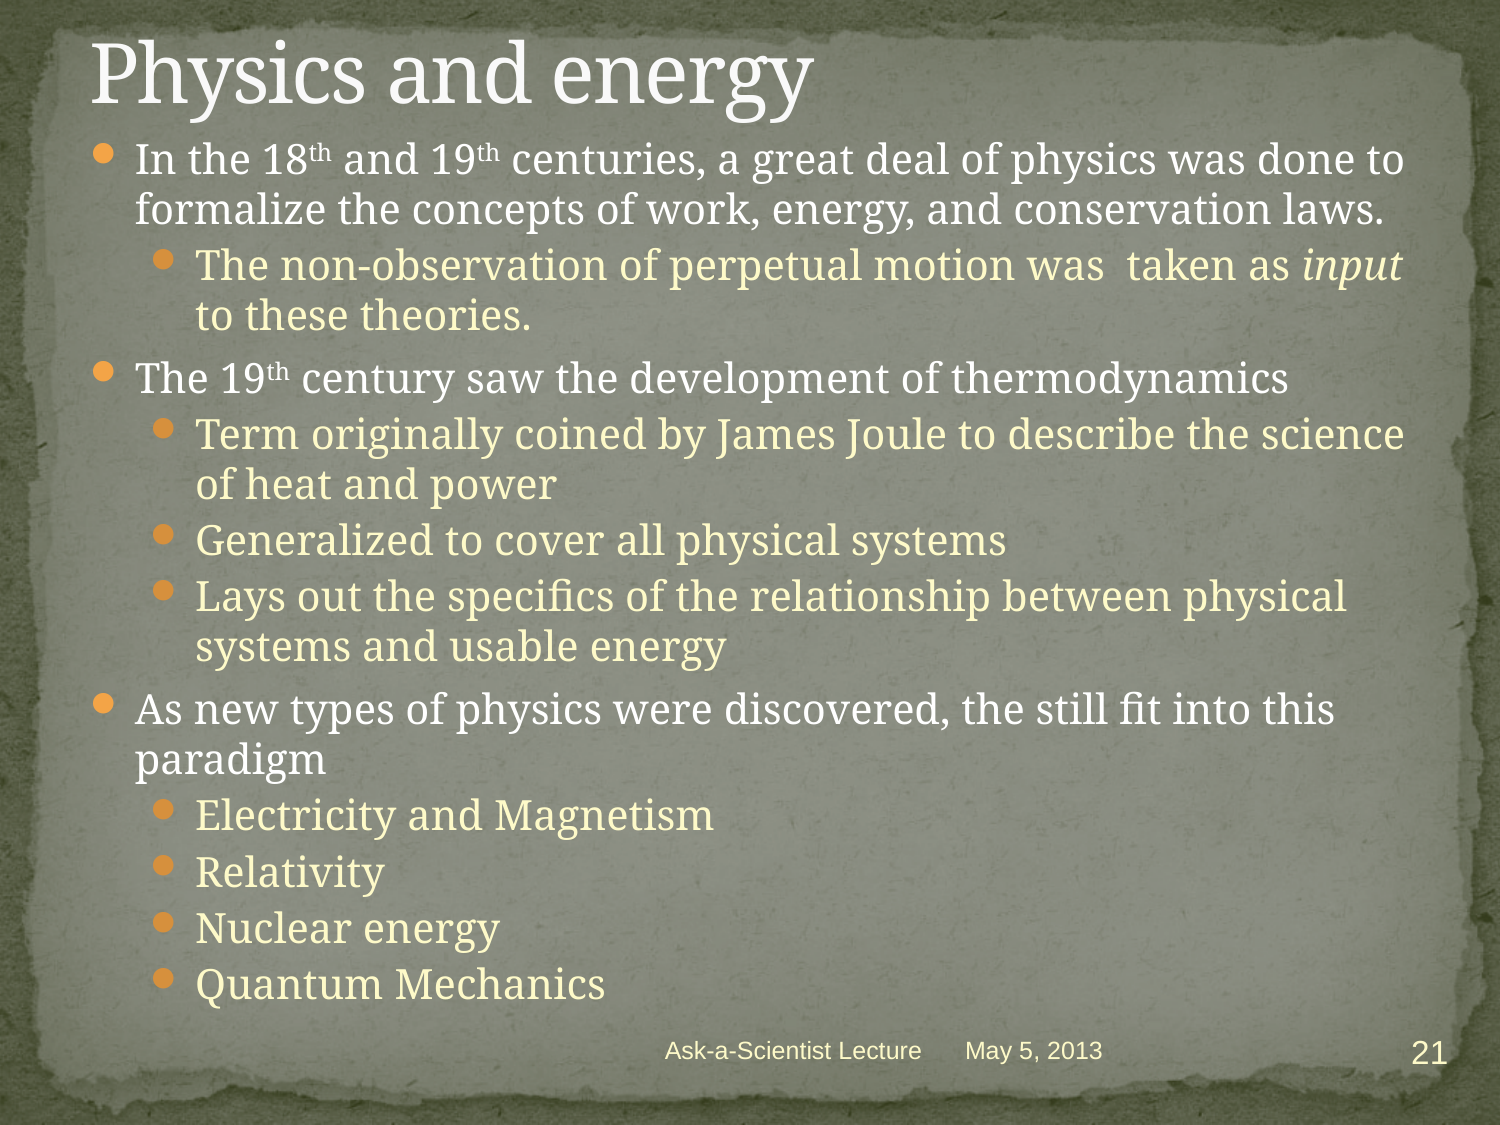

# Physics and energy
In the 18th and 19th centuries, a great deal of physics was done to formalize the concepts of work, energy, and conservation laws.
The non-observation of perpetual motion was  taken as input to these theories.
The 19th century saw the development of thermodynamics
Term originally coined by James Joule to describe the science of heat and power
Generalized to cover all physical systems
Lays out the specifics of the relationship between physical systems and usable energy
As new types of physics were discovered, the still fit into this paradigm
Electricity and Magnetism
Relativity
Nuclear energy
Quantum Mechanics
21
Ask-a-Scientist Lecture
May 5, 2013